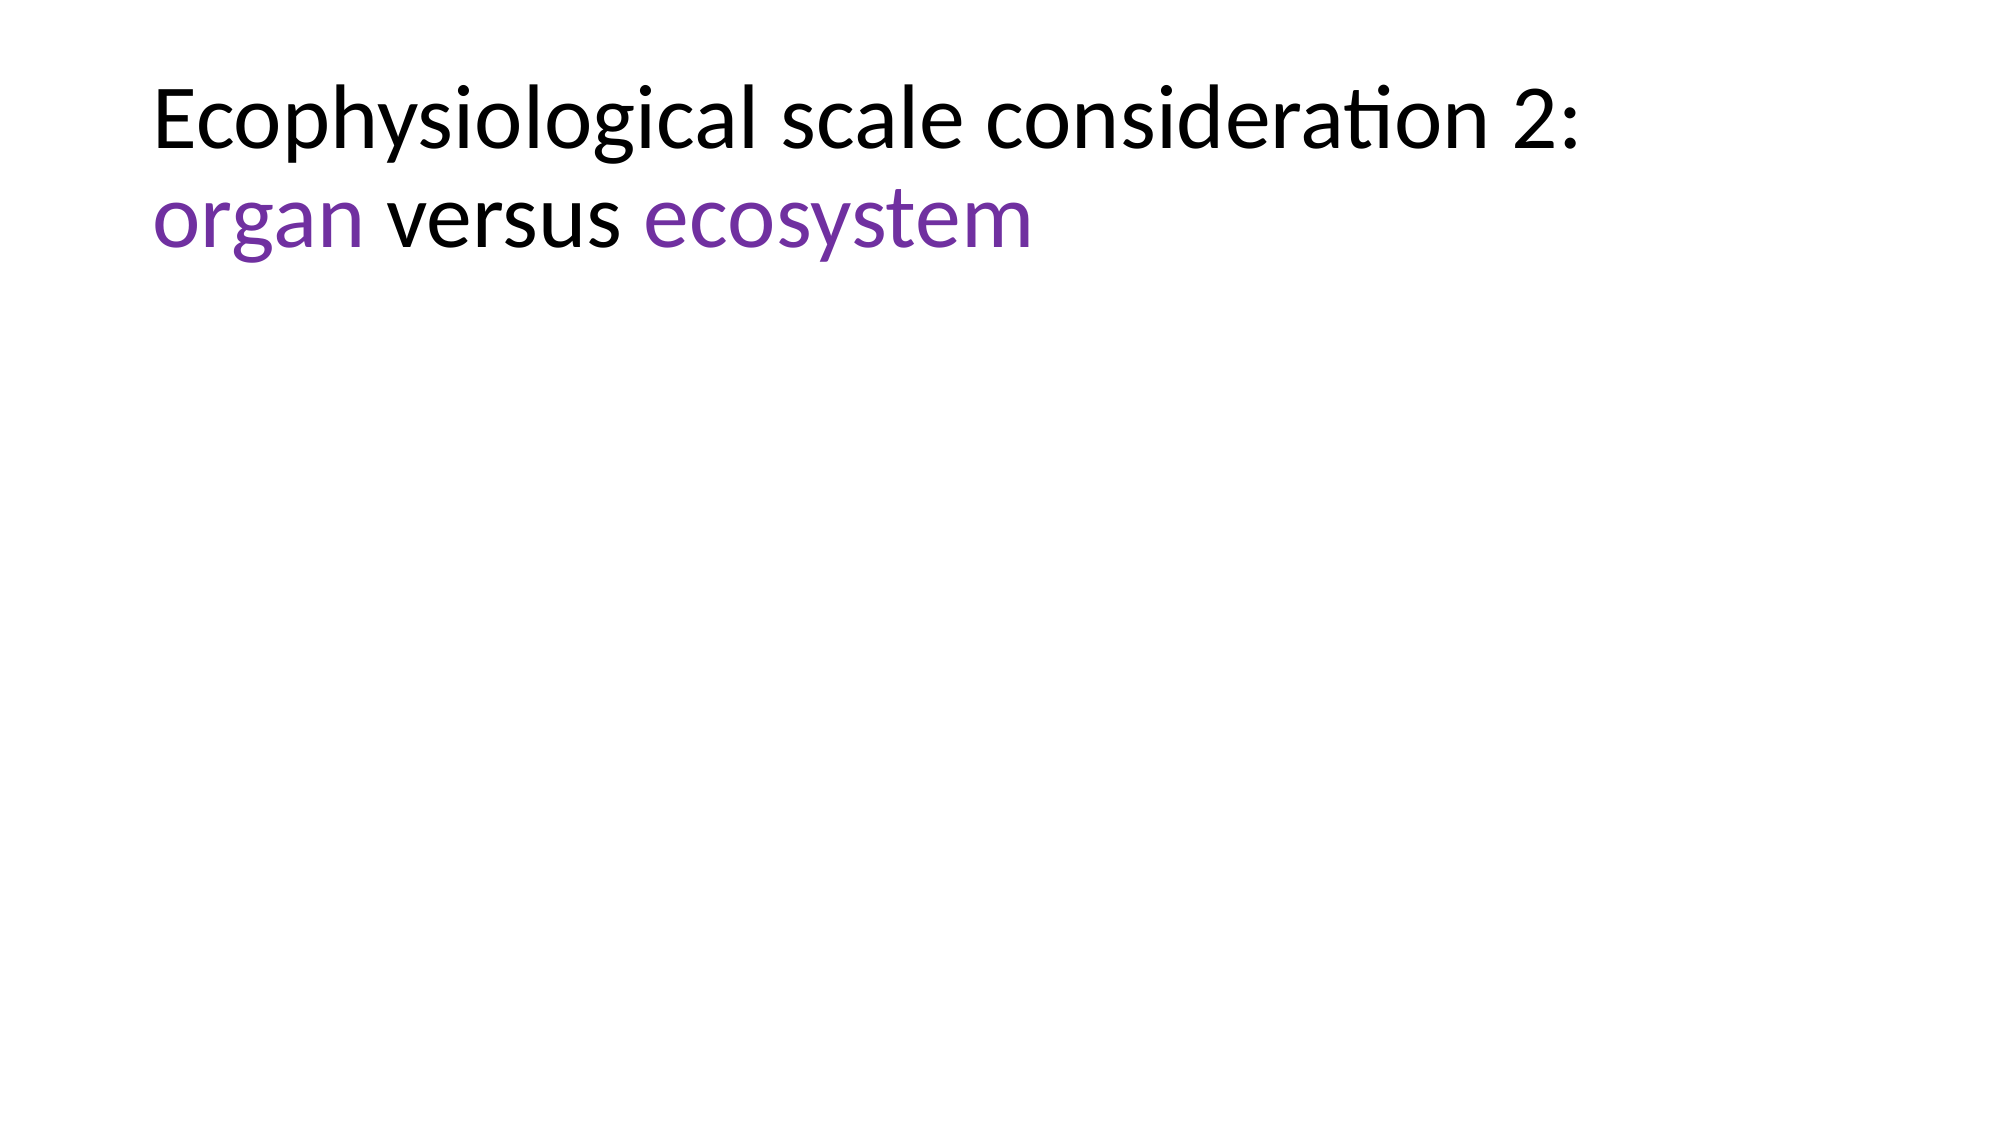

# Ecophysiological scale consideration 2: organ versus ecosystem